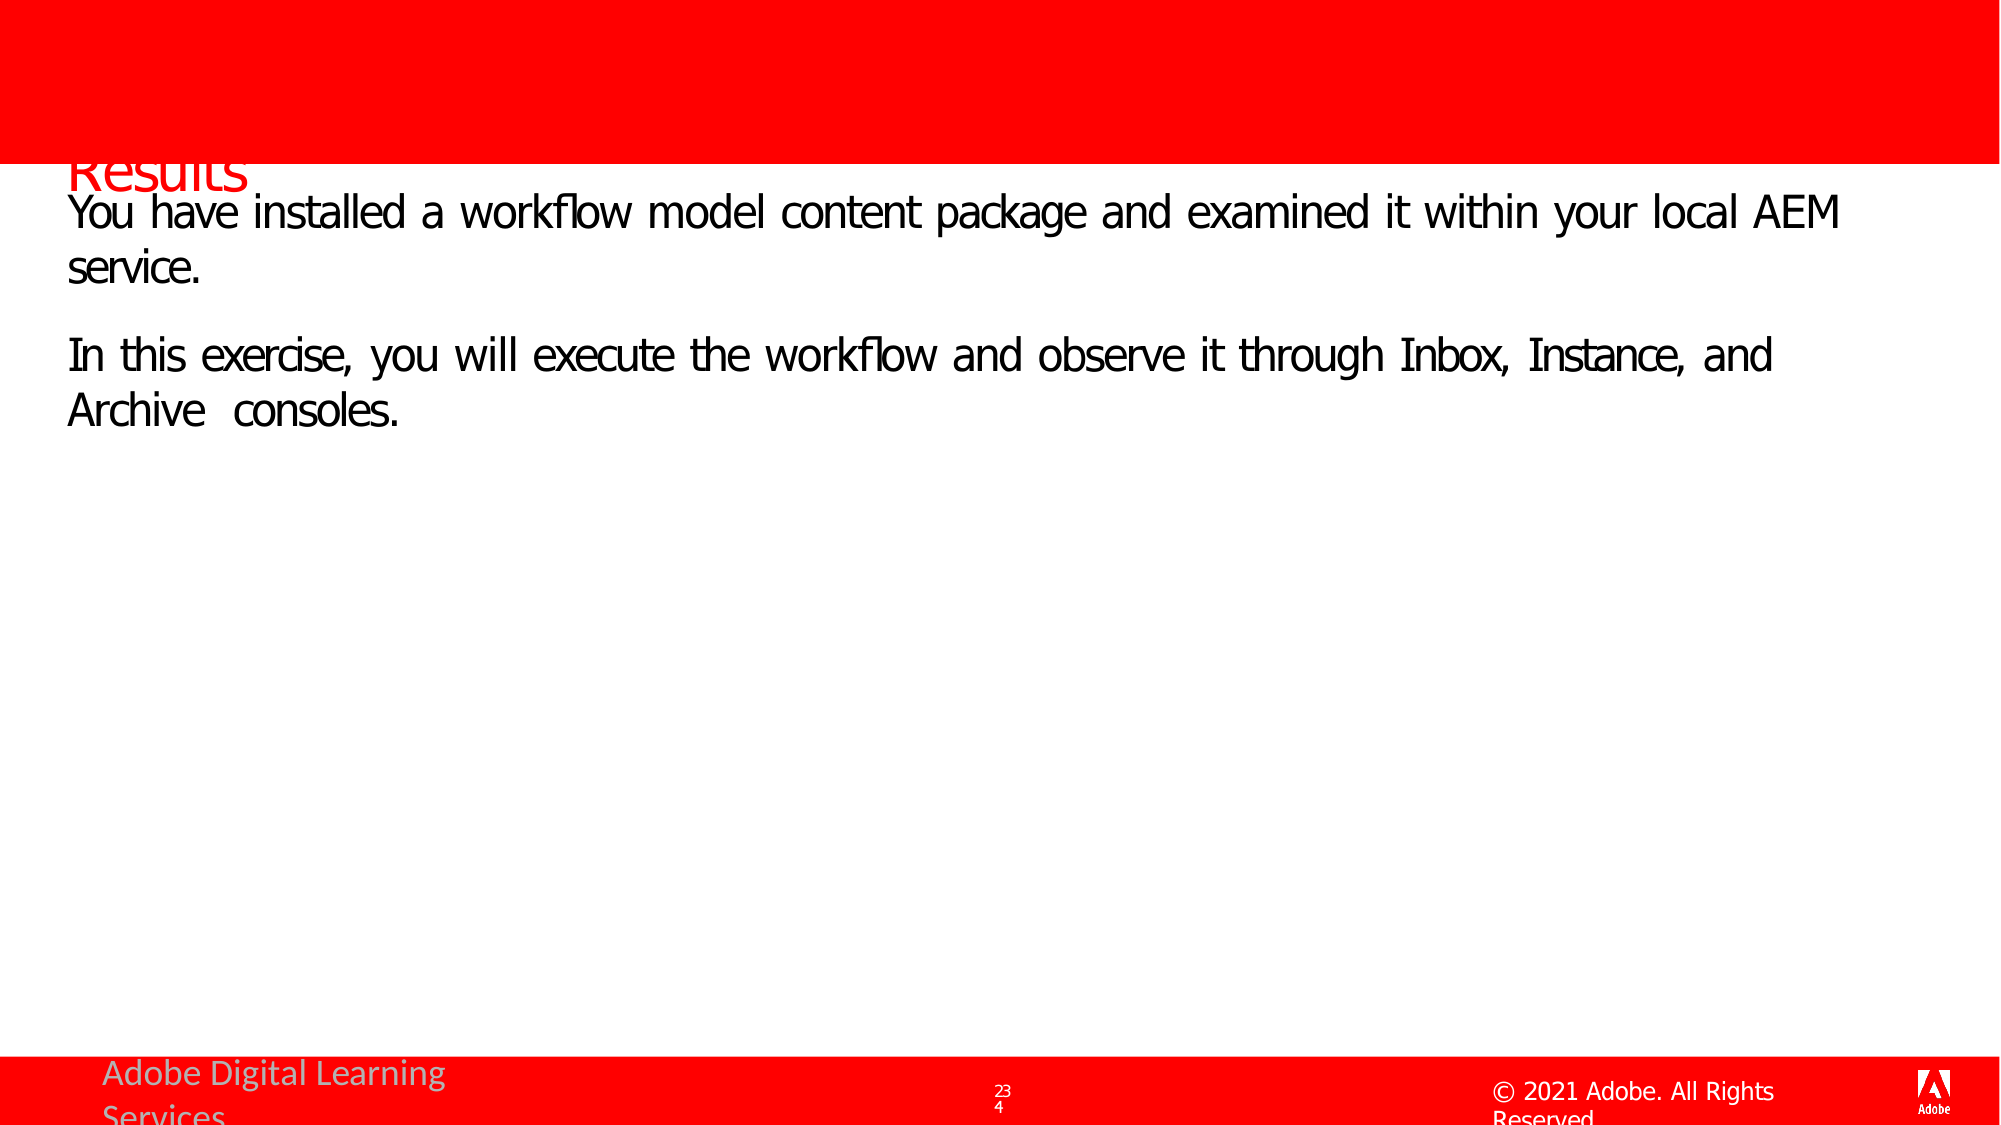

# Exercise 4: Execute a Workflow and Observe the Results
You have installed a workflow model content package and examined it within your local AEM service.
In this exercise, you will execute the workflow and observe it through Inbox, Instance, and Archive  consoles.
Adobe Digital Learning Services
© 2021 Adobe. All Rights Reserved
234